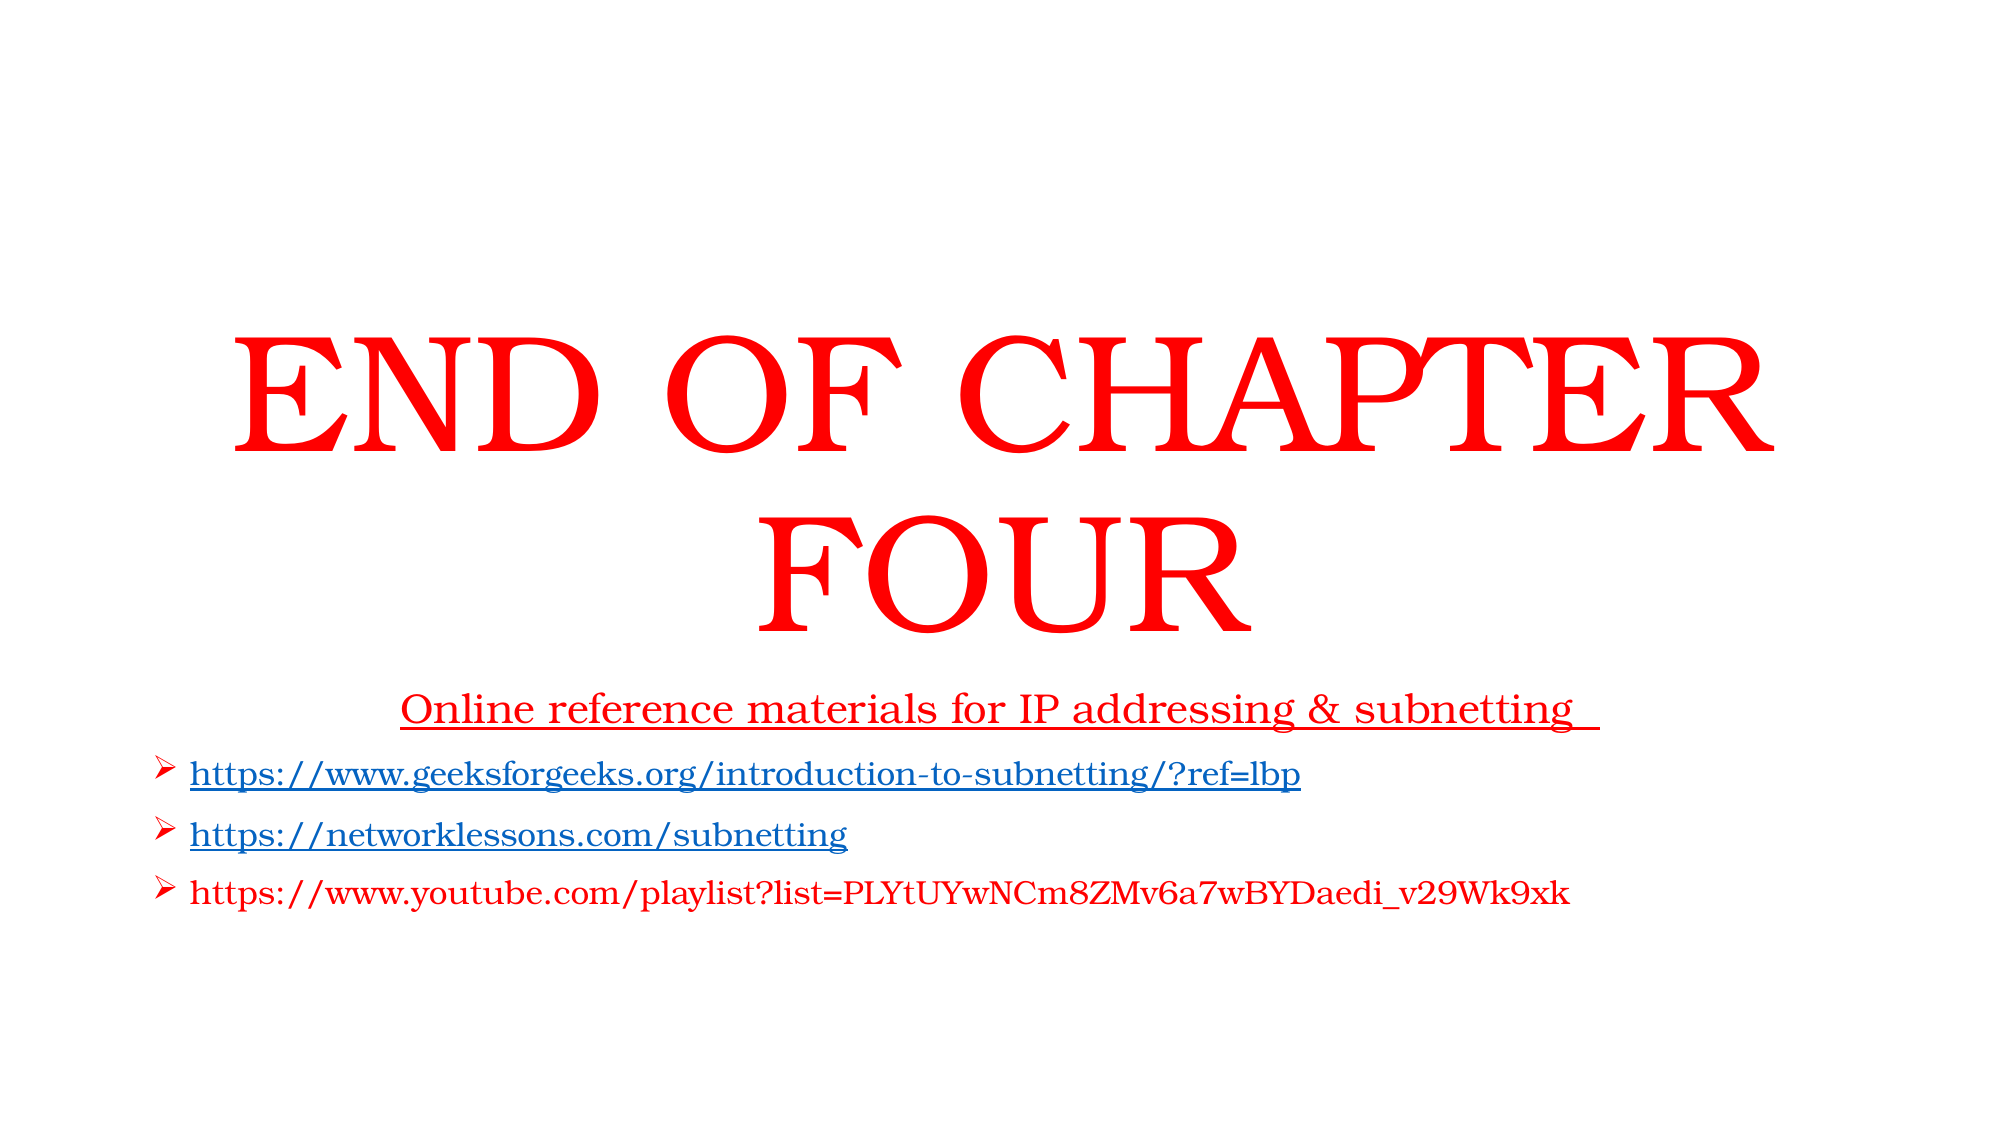

END OF CHAPTER FOUR
Online reference materials for IP addressing & subnetting
https://www.geeksforgeeks.org/introduction-to-subnetting/?ref=lbp
https://networklessons.com/subnetting
https://www.youtube.com/playlist?list=PLYtUYwNCm8ZMv6a7wBYDaedi_v29Wk9xk